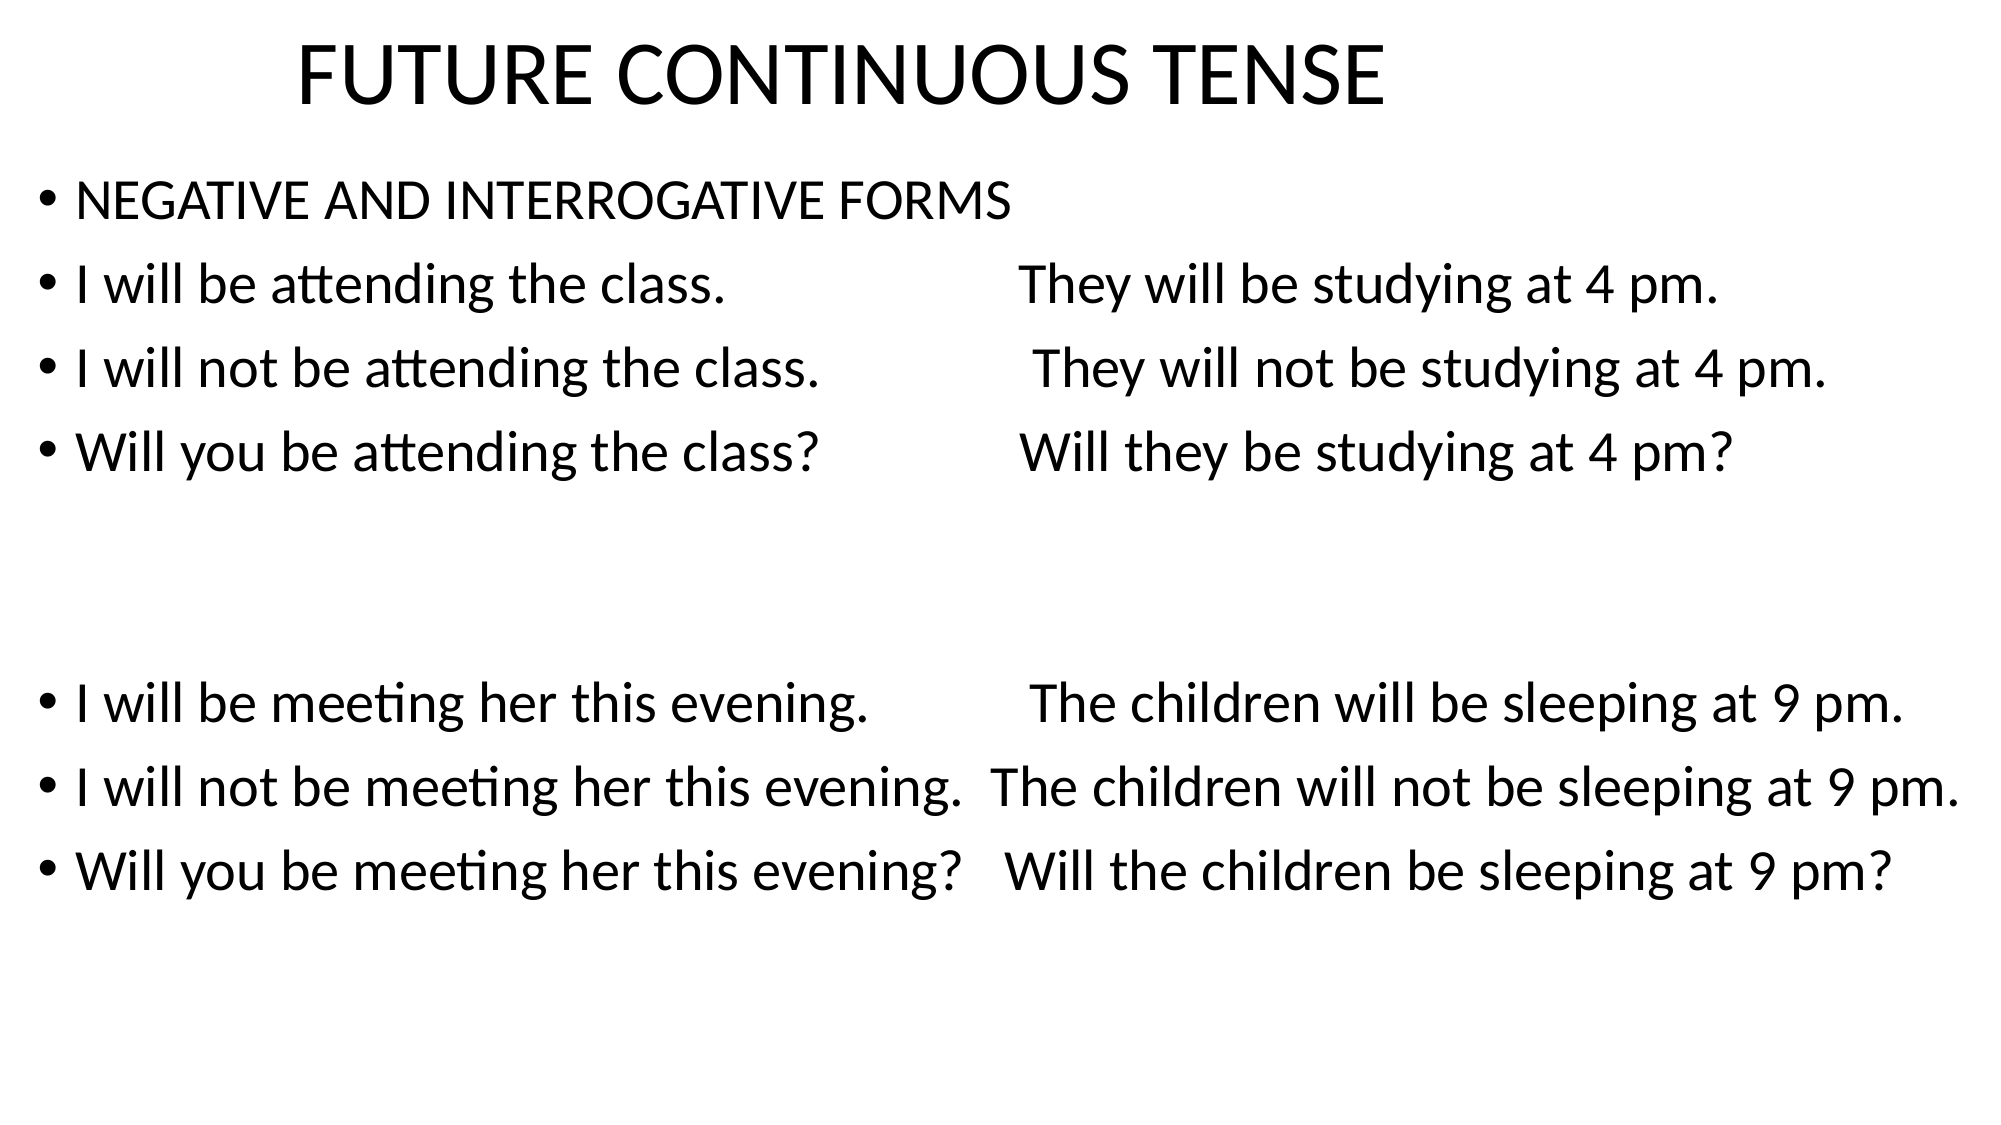

# FUTURE CONTINUOUS TENSE
NEGATIVE AND INTERROGATIVE FORMS
I will be attending the class.                      They will be studying at 4 pm.
I will not be attending the class.                They will not be studying at 4 pm.
Will you be attending the class?               Will they be studying at 4 pm?

I will be meeting her this evening.            The children will be sleeping at 9 pm.
I will not be meeting her this evening.  The children will not be sleeping at 9 pm.
Will you be meeting her this evening?   Will the children be sleeping at 9 pm?